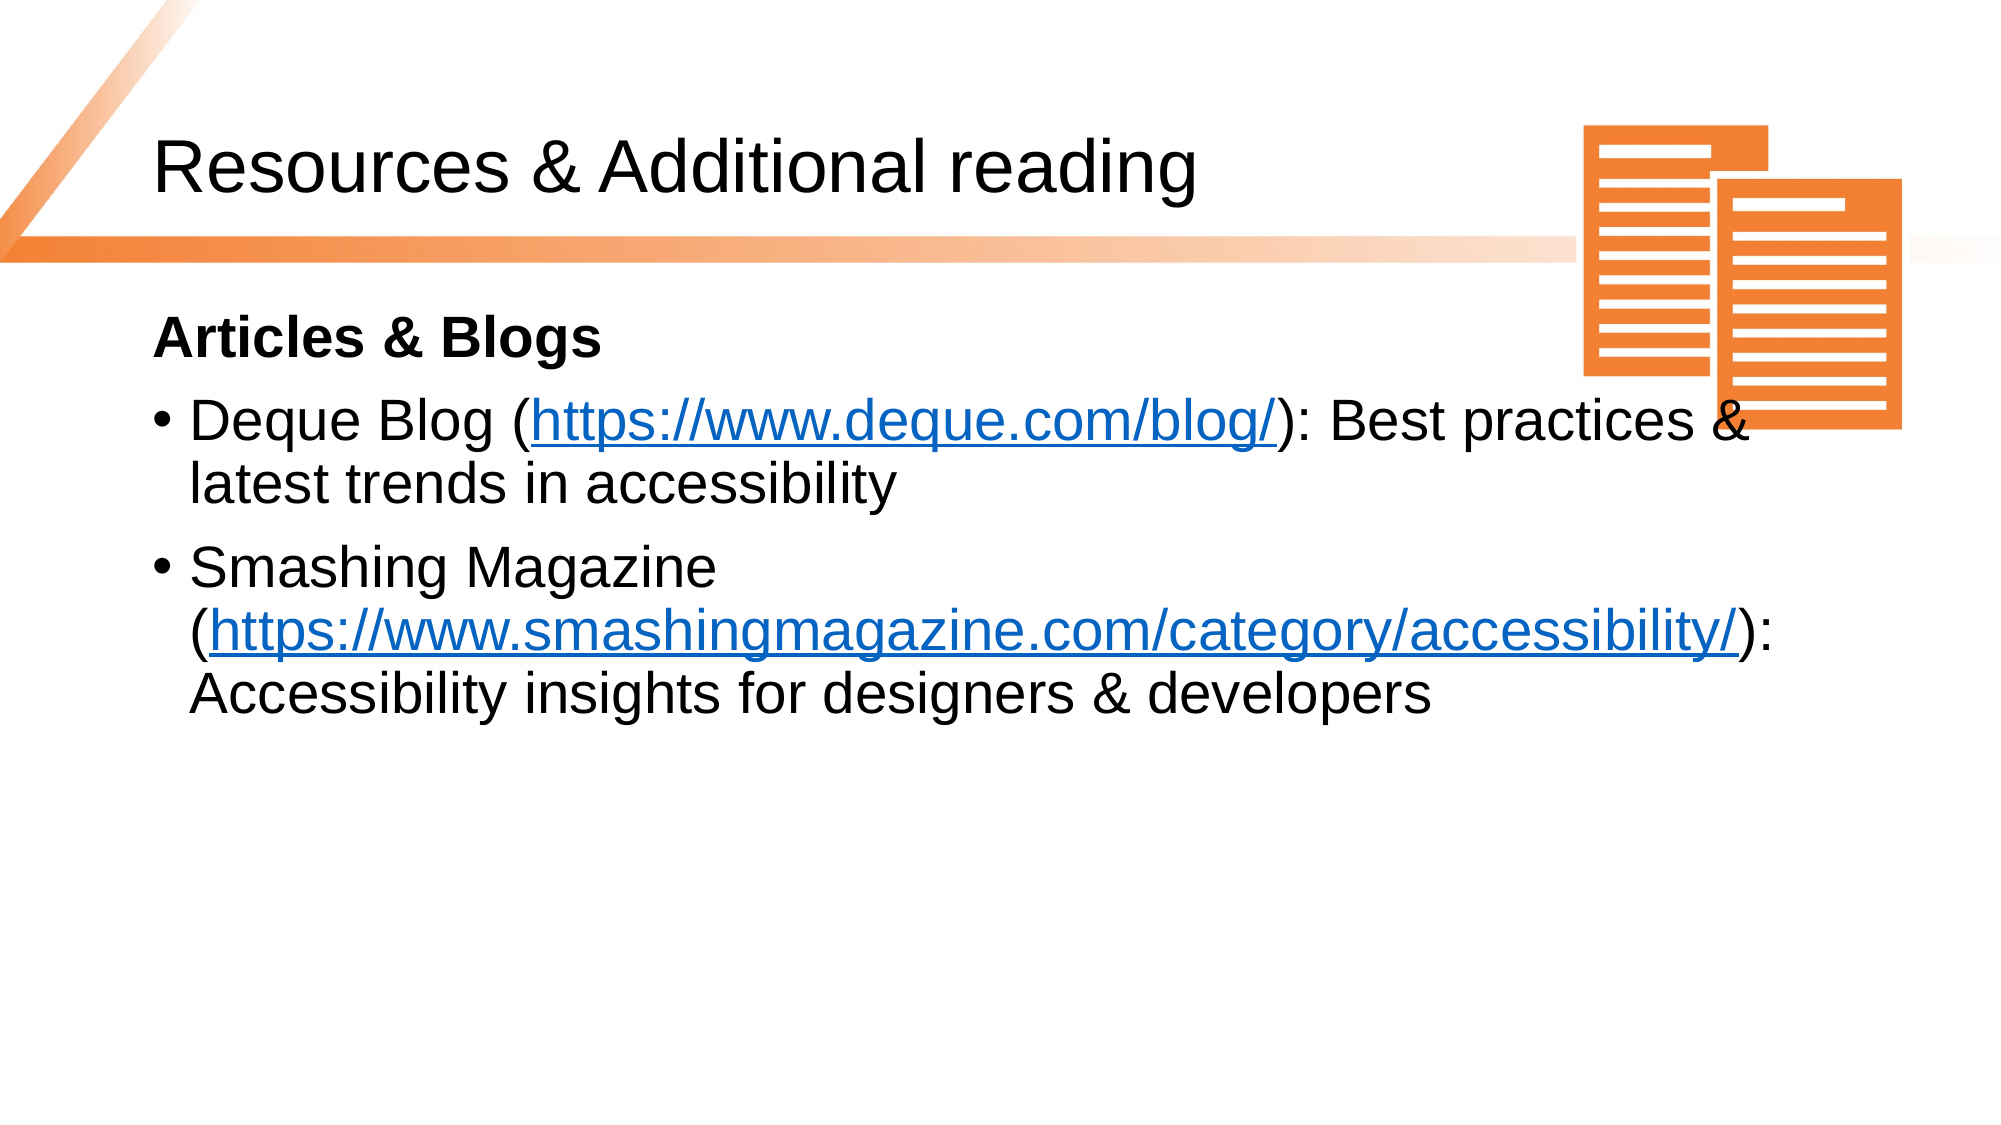

# Resources & Additional reading
Articles & Blogs
Deque Blog (https://www.deque.com/blog/): Best practices & latest trends in accessibility
Smashing Magazine
(https://www.smashingmagazine.com/category/accessibility/): Accessibility insights for designers & developers